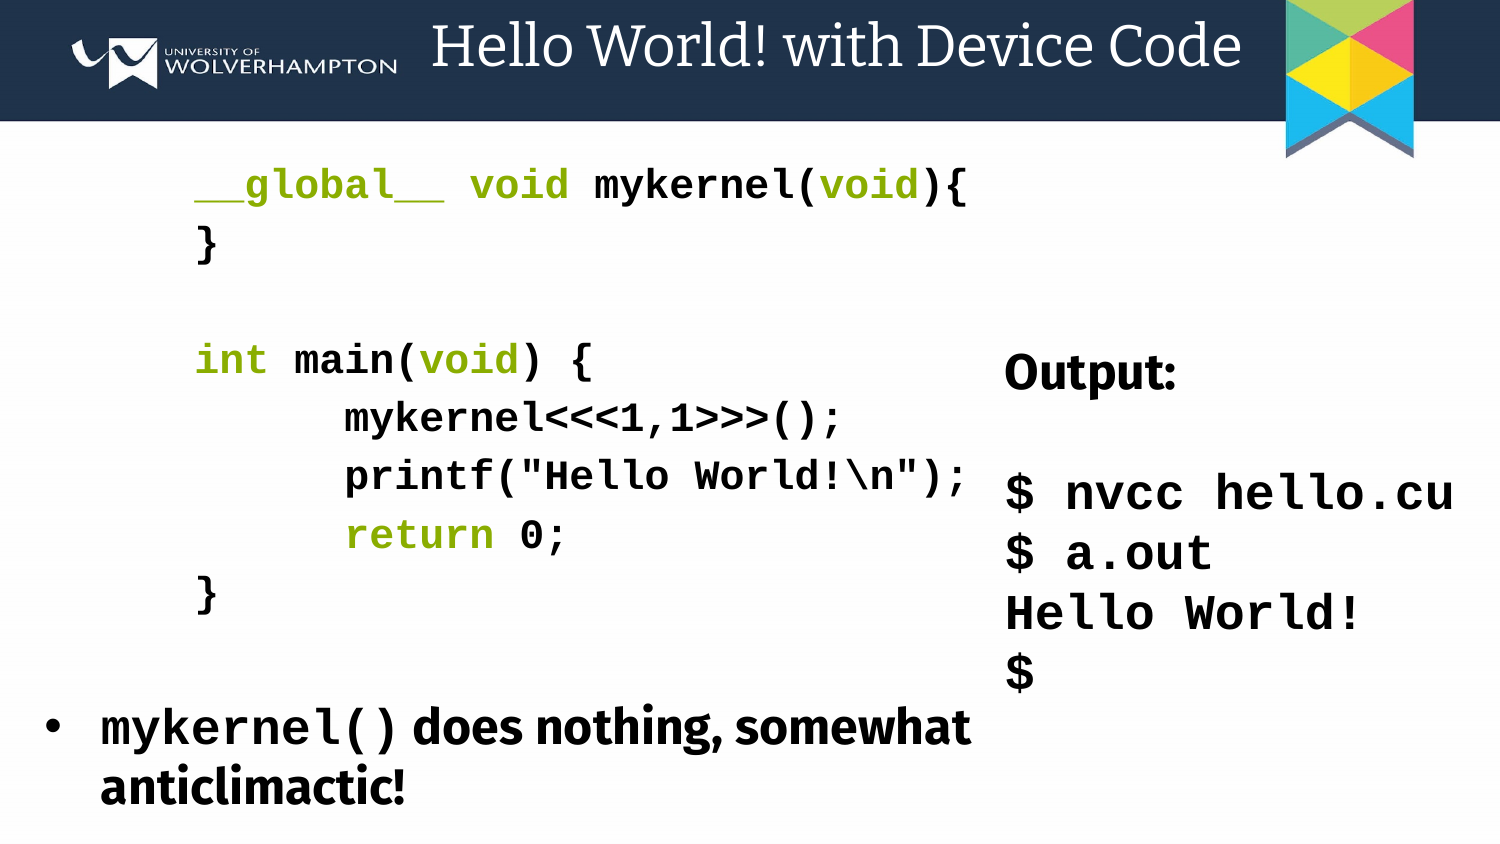

Hello World! with Device Code
	__global__ void mykernel(void){
	}

	int main(void) {
		mykernel<<<1,1>>>();
		printf("Hello World!\n");
		return 0;
	}

mykernel() does nothing, somewhat anticlimactic!

Output:

$ nvcc hello.cu
$ a.out
Hello World!
$